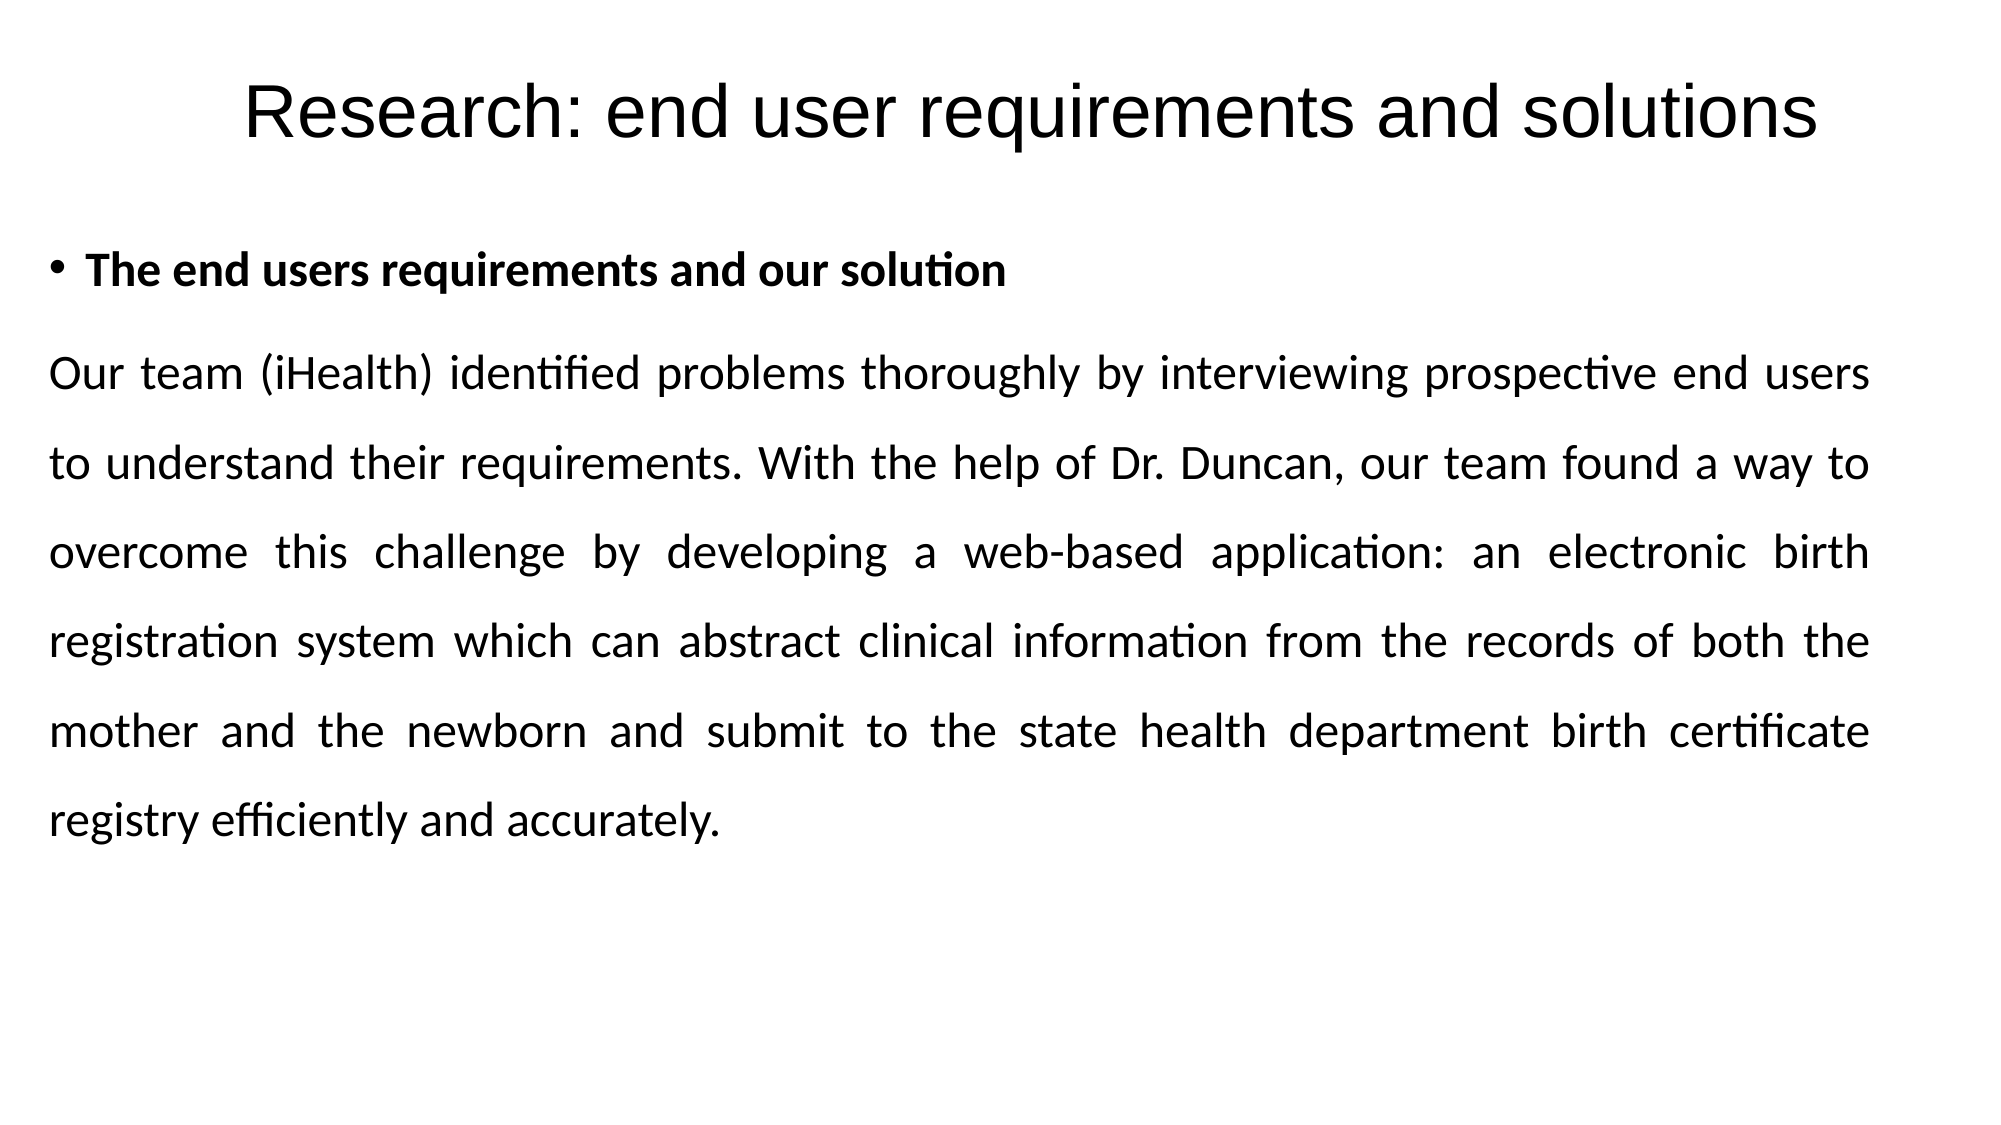

# Research: end user requirements and solutions
The end users requirements and our solution
Our team (iHealth) identified problems thoroughly by interviewing prospective end users to understand their requirements. With the help of Dr. Duncan, our team found a way to overcome this challenge by developing a web-based application: an electronic birth registration system which can abstract clinical information from the records of both the mother and the newborn and submit to the state health department birth certificate registry efficiently and accurately.